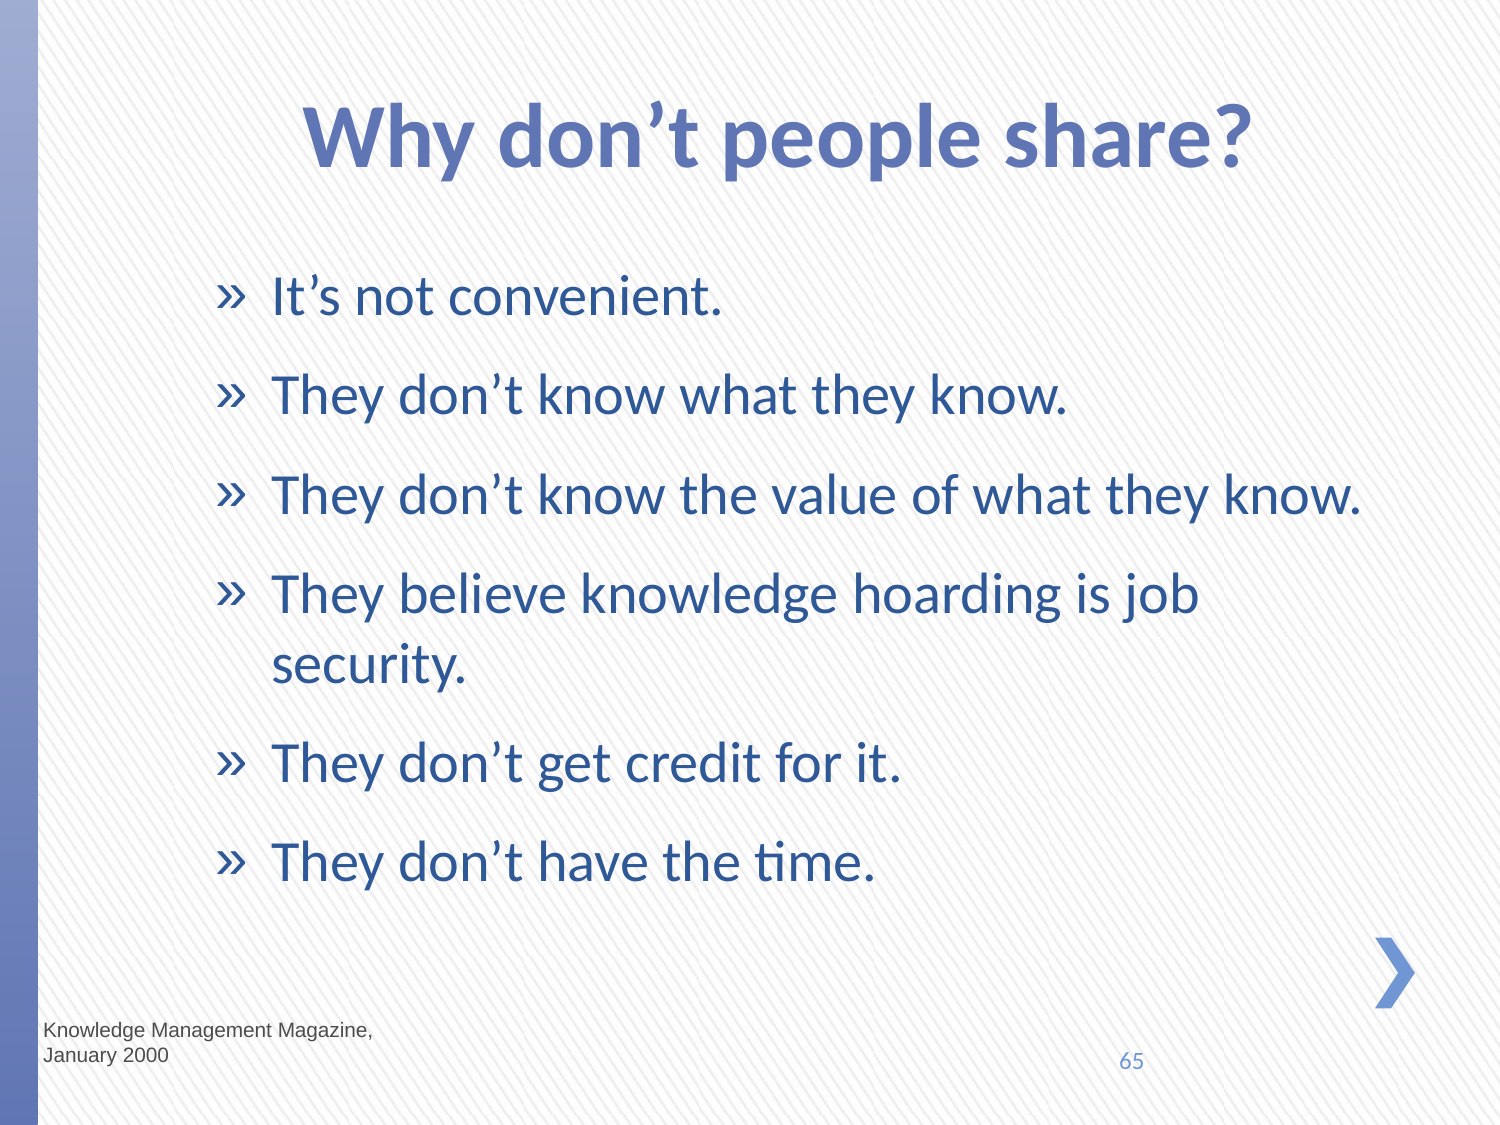

# Why don’t people share?
It’s not convenient.
They don’t know what they know.
They don’t know the value of what they know.
They believe knowledge hoarding is job security.
They don’t get credit for it.
They don’t have the time.
Knowledge Management Magazine,
January 2000
65